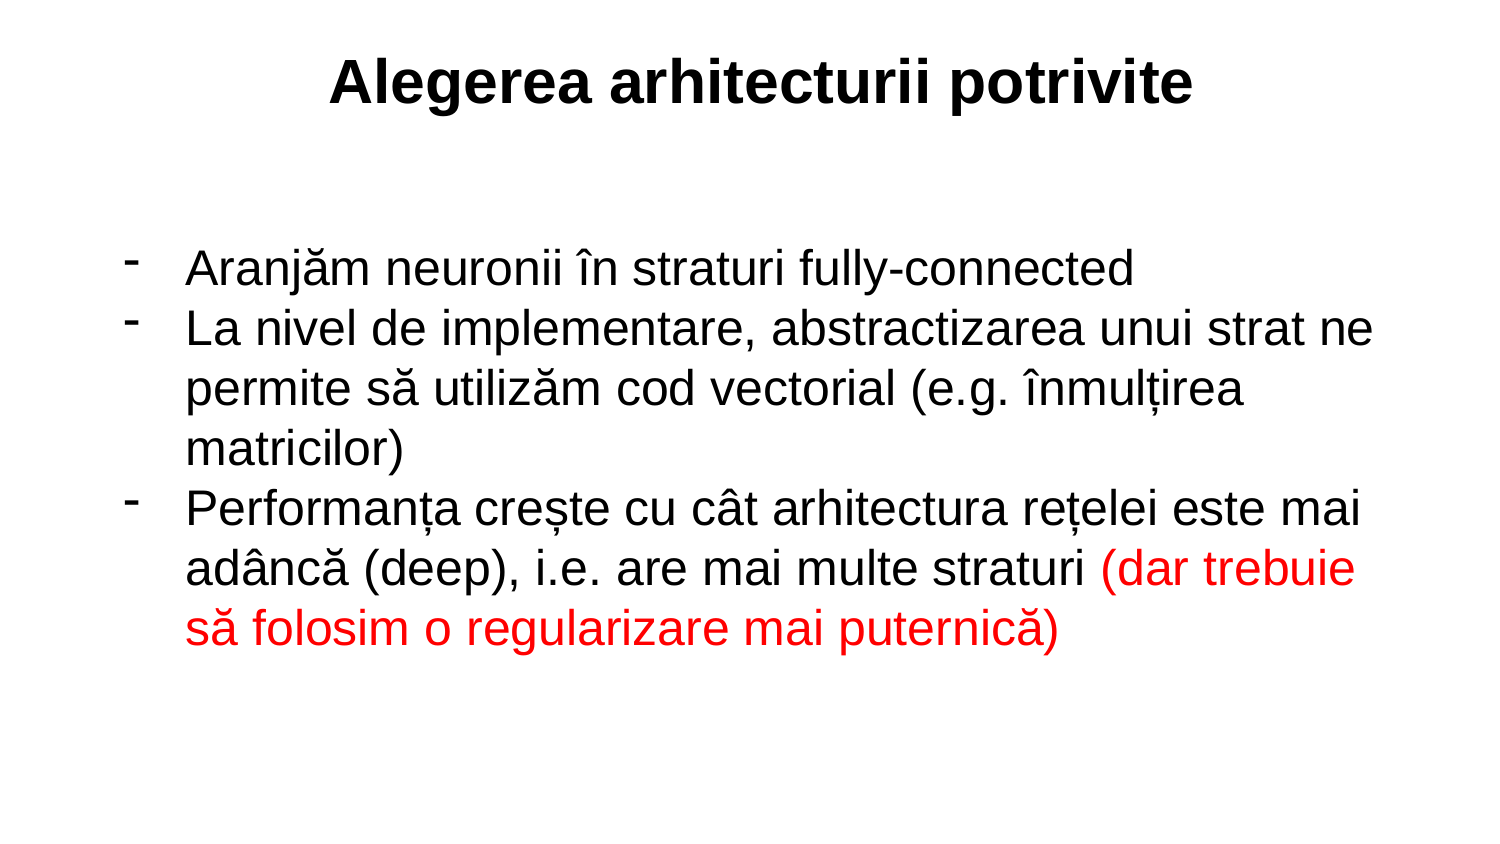

Alegerea arhitecturii potrivite

Aranjăm neuronii în straturi fully-connected
La nivel de implementare, abstractizarea unui strat ne permite să utilizăm cod vectorial (e.g. înmulțirea matricilor)
Performanța crește cu cât arhitectura rețelei este mai adâncă (deep), i.e. are mai multe straturi (dar trebuie să folosim o regularizare mai puternică)